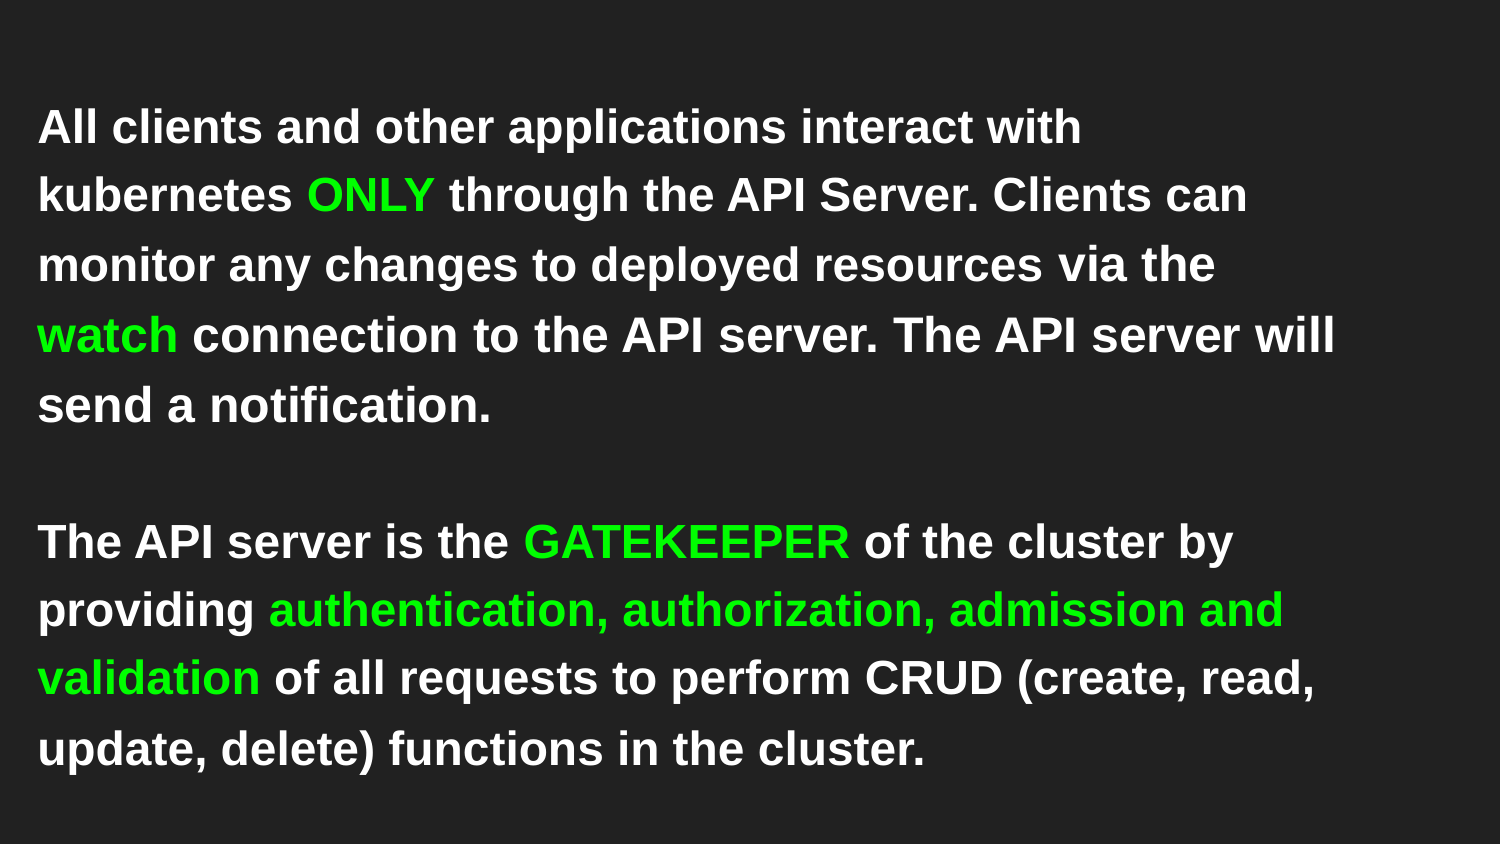

# All clients and other applications interact with  kubernetes ONLY through the API Server. Clients can monitor any changes to deployed resources via the watch connection to the API server. The API server will send a notification.

The API server is the GATEKEEPER of the cluster by providing authentication, authorization, admission and validation of all requests to perform CRUD (create, read, update, delete) functions in the cluster.